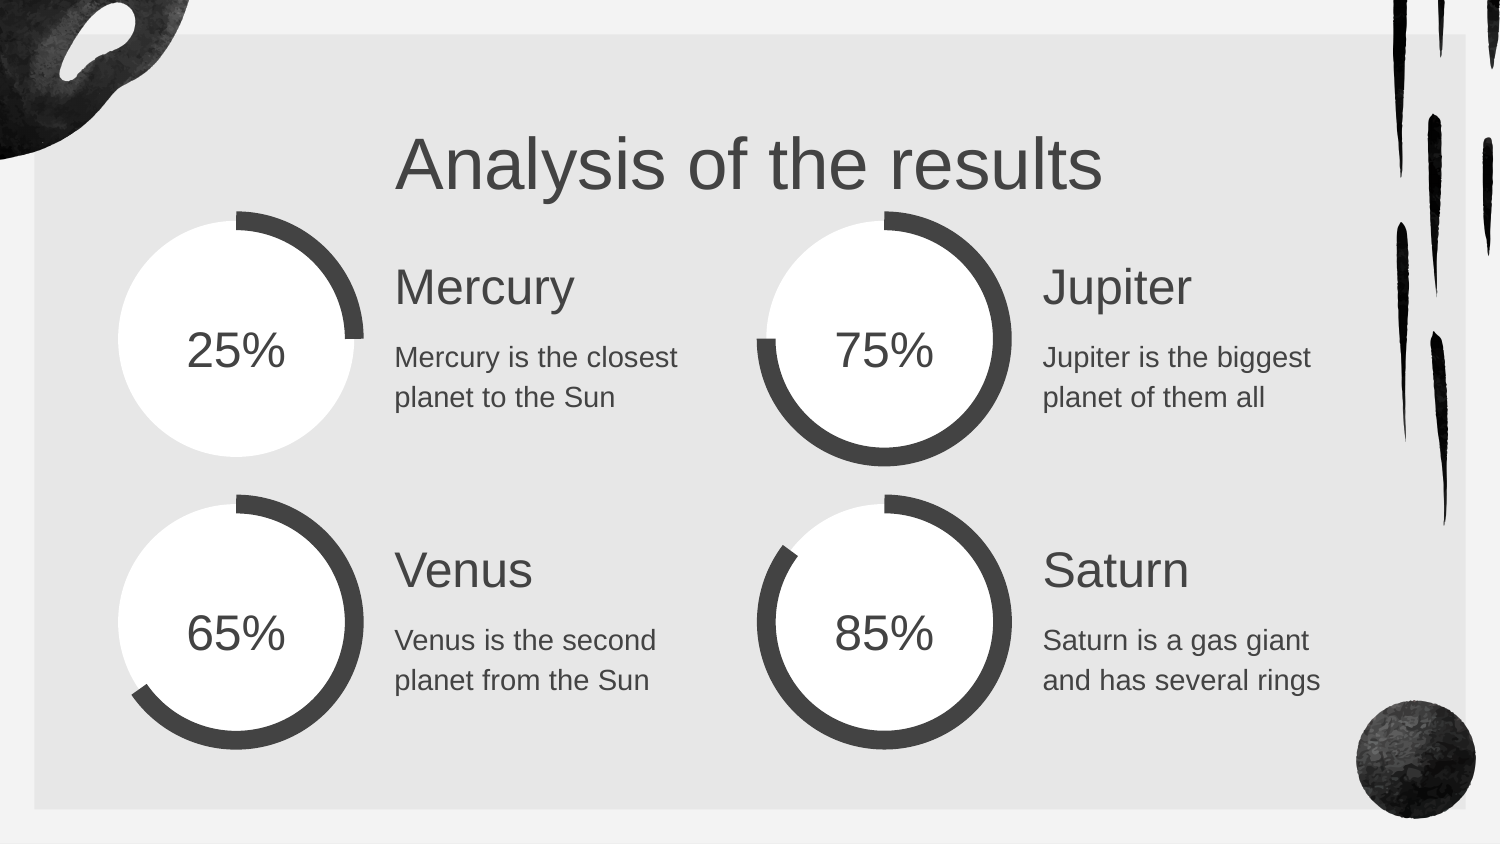

Analysis of the results

# Mercury
Jupiter
25%
75%
Mercury is the closest planet to the Sun
Jupiter is the biggest planet of them all

Venus
Saturn
65%
85%
Venus is the second planet from the Sun
Saturn is a gas giant and has several rings